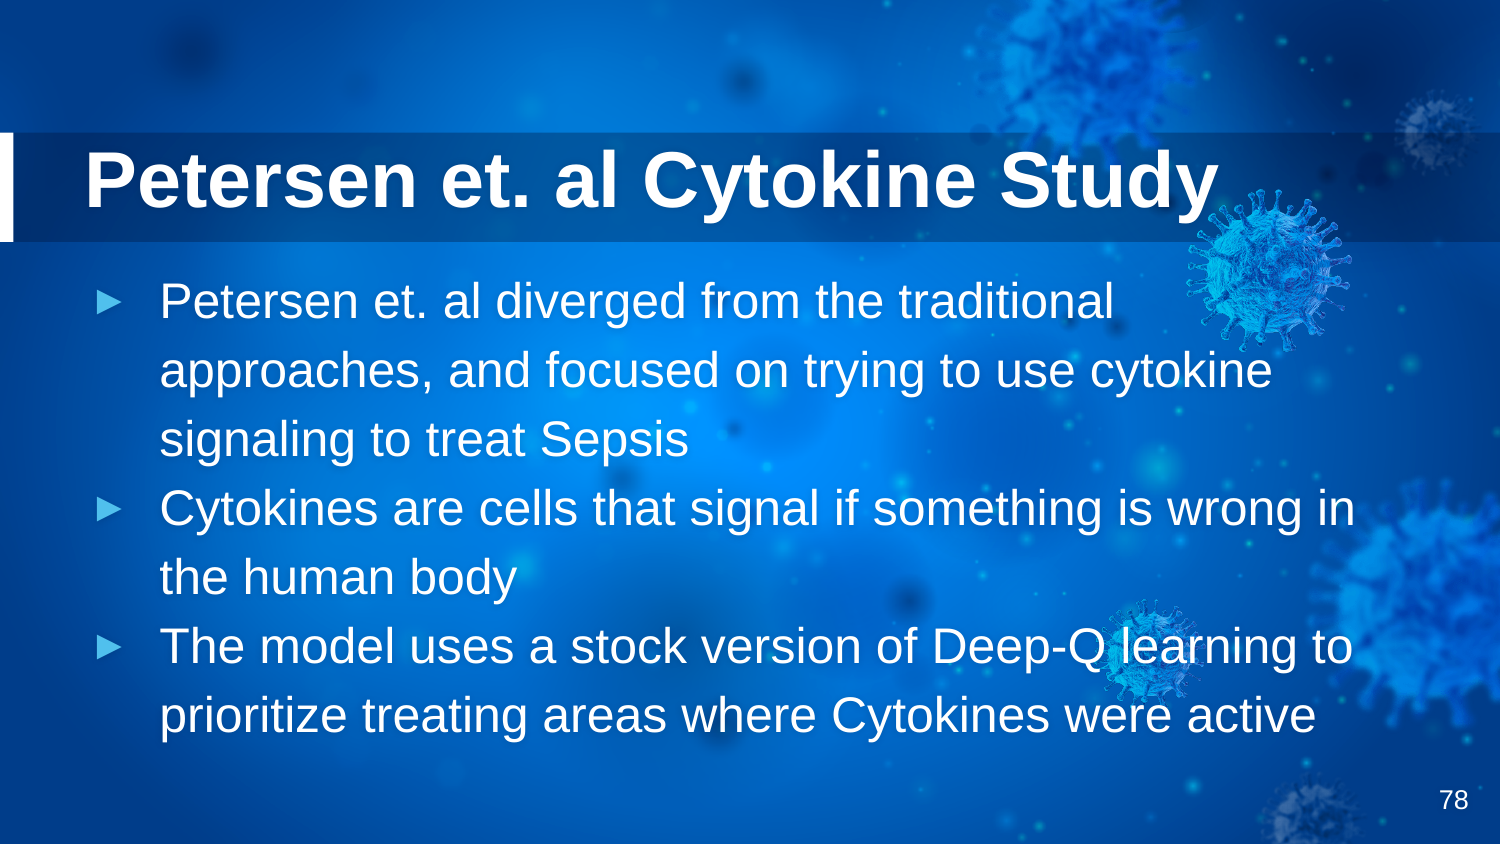

# Petersen et. al Cytokine Study
Petersen et. al diverged from the traditional approaches, and focused on trying to use cytokine signaling to treat Sepsis
Cytokines are cells that signal if something is wrong in the human body
The model uses a stock version of Deep-Q learning to prioritize treating areas where Cytokines were active
78